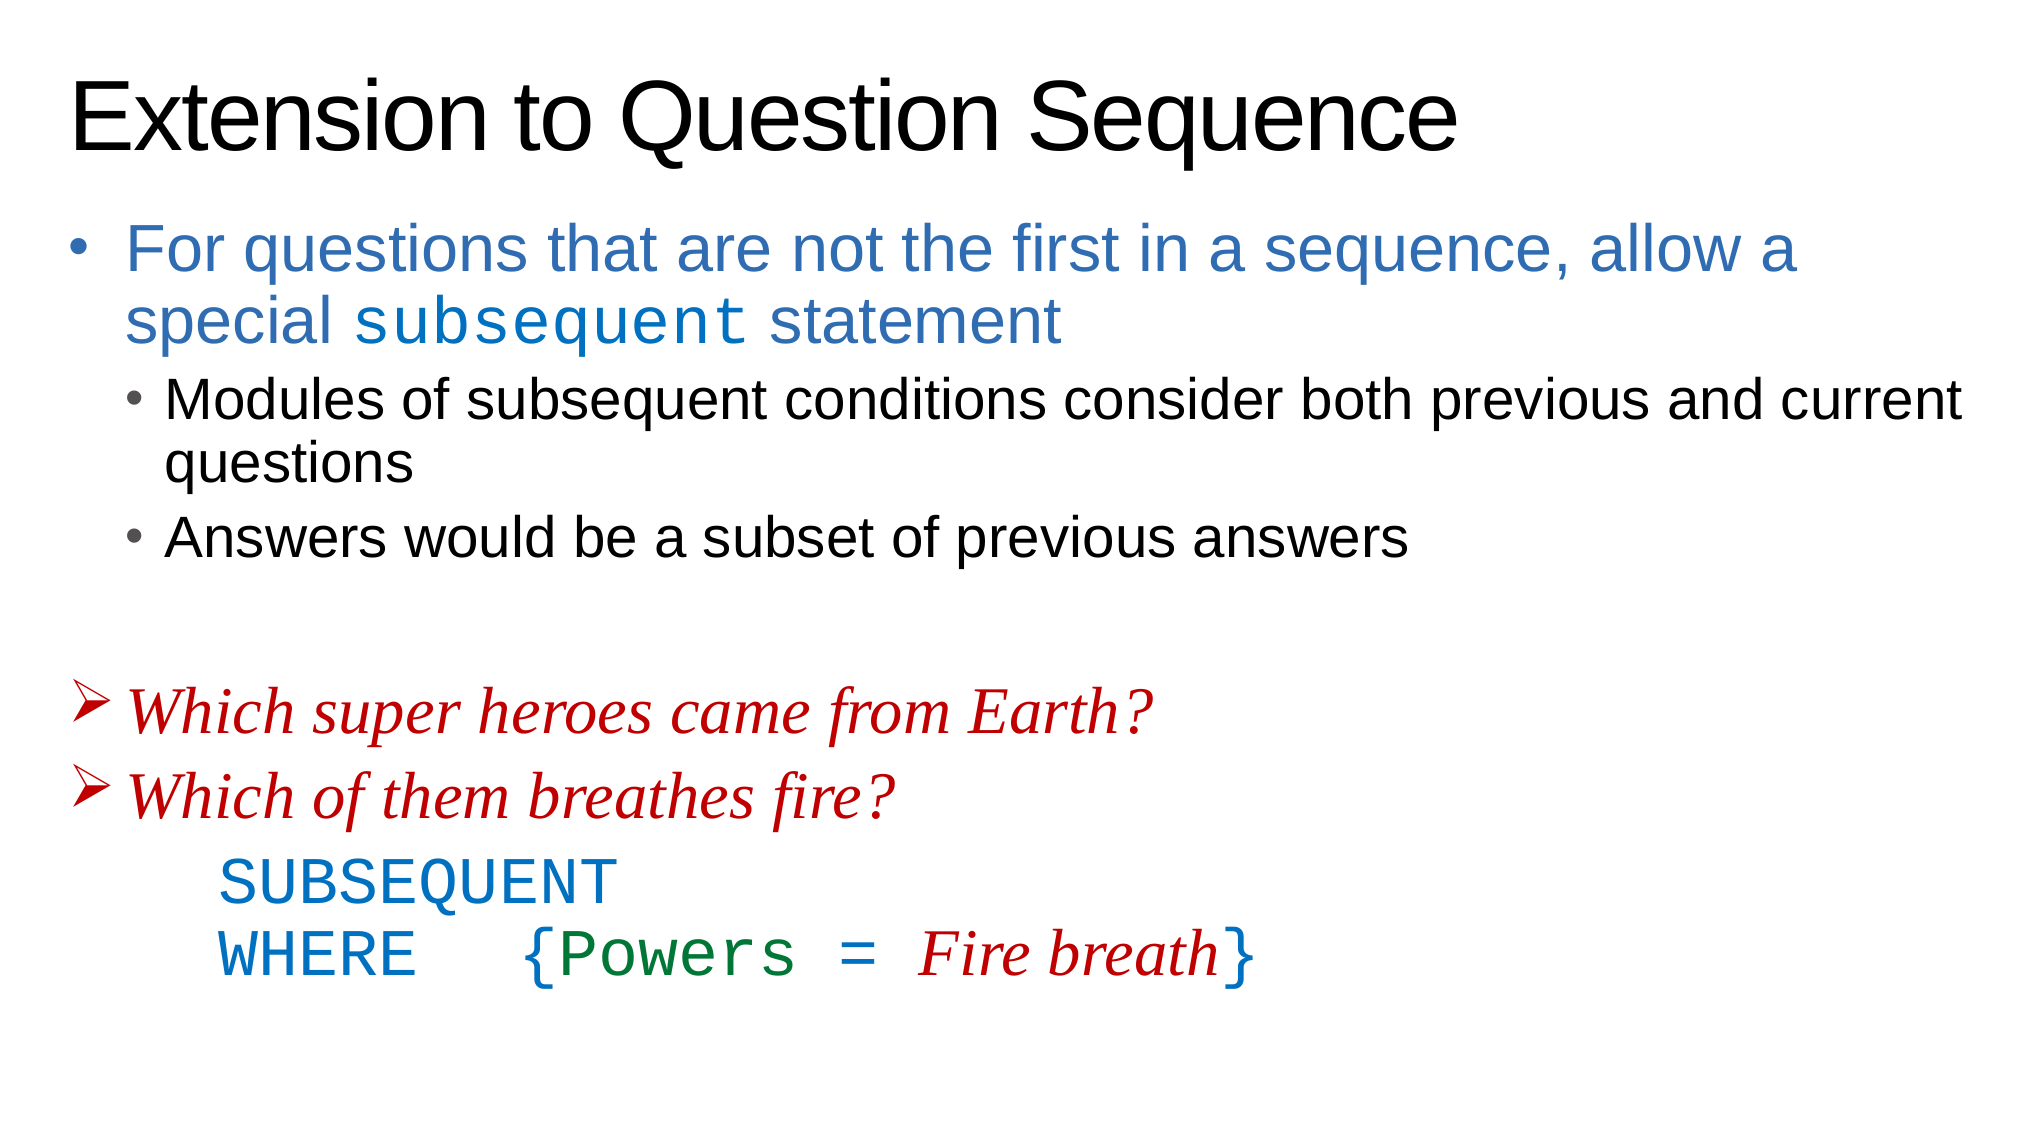

# Extension to Question Sequence
For questions that are not the first in a sequence, allow a special subsequent statement
Modules of subsequent conditions consider both previous and current questions
Answers would be a subset of previous answers

Which super heroes came from Earth?
Which of them breathes fire?
	SUBSEQUENT
	WHERE	{Powers = Fire breath}